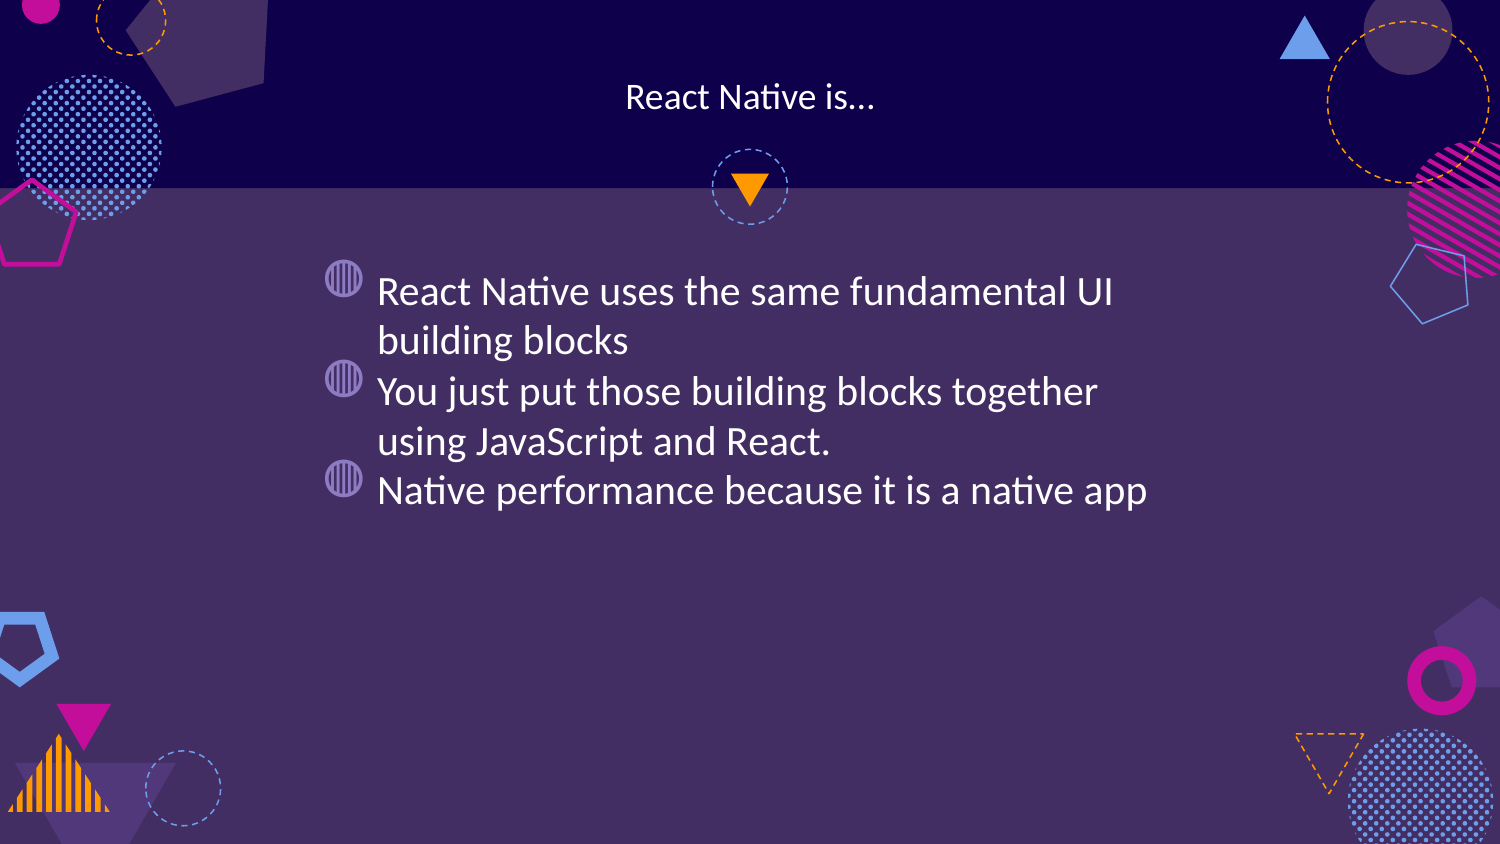

# React Native is…
React Native uses the same fundamental UI building blocks
You just put those building blocks together using JavaScript and React.
Native performance because it is a native app